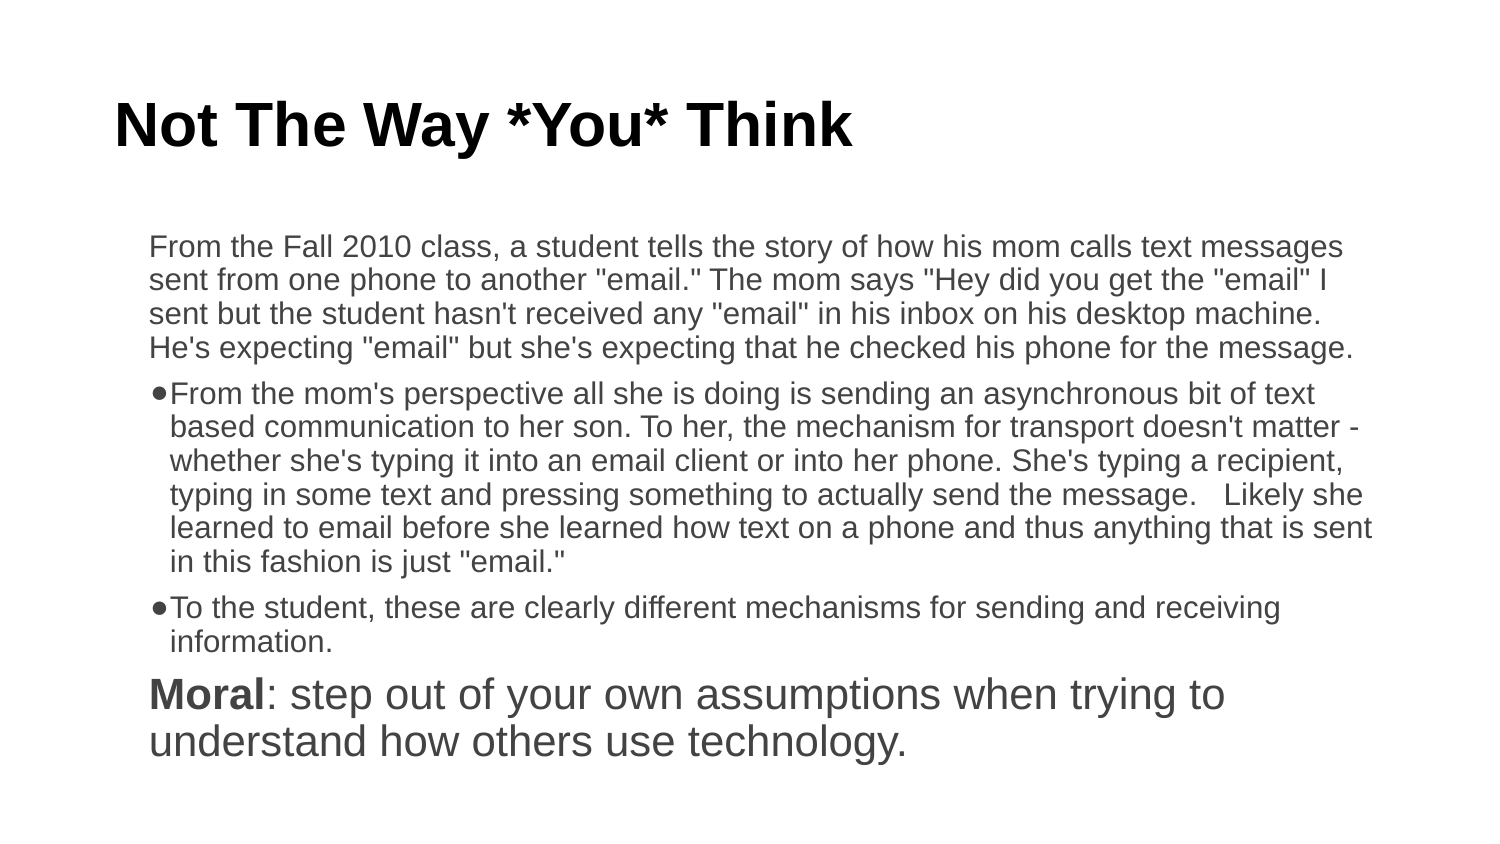

# Not The Way *You* Think
From the Fall 2010 class, a student tells the story of how his mom calls text messages sent from one phone to another "email." The mom says "Hey did you get the "email" I sent but the student hasn't received any "email" in his inbox on his desktop machine. He's expecting "email" but she's expecting that he checked his phone for the message.
From the mom's perspective all she is doing is sending an asynchronous bit of text based communication to her son. To her, the mechanism for transport doesn't matter - whether she's typing it into an email client or into her phone. She's typing a recipient, typing in some text and pressing something to actually send the message.   Likely she learned to email before she learned how text on a phone and thus anything that is sent in this fashion is just "email."
To the student, these are clearly different mechanisms for sending and receiving information.
Moral: step out of your own assumptions when trying to understand how others use technology.